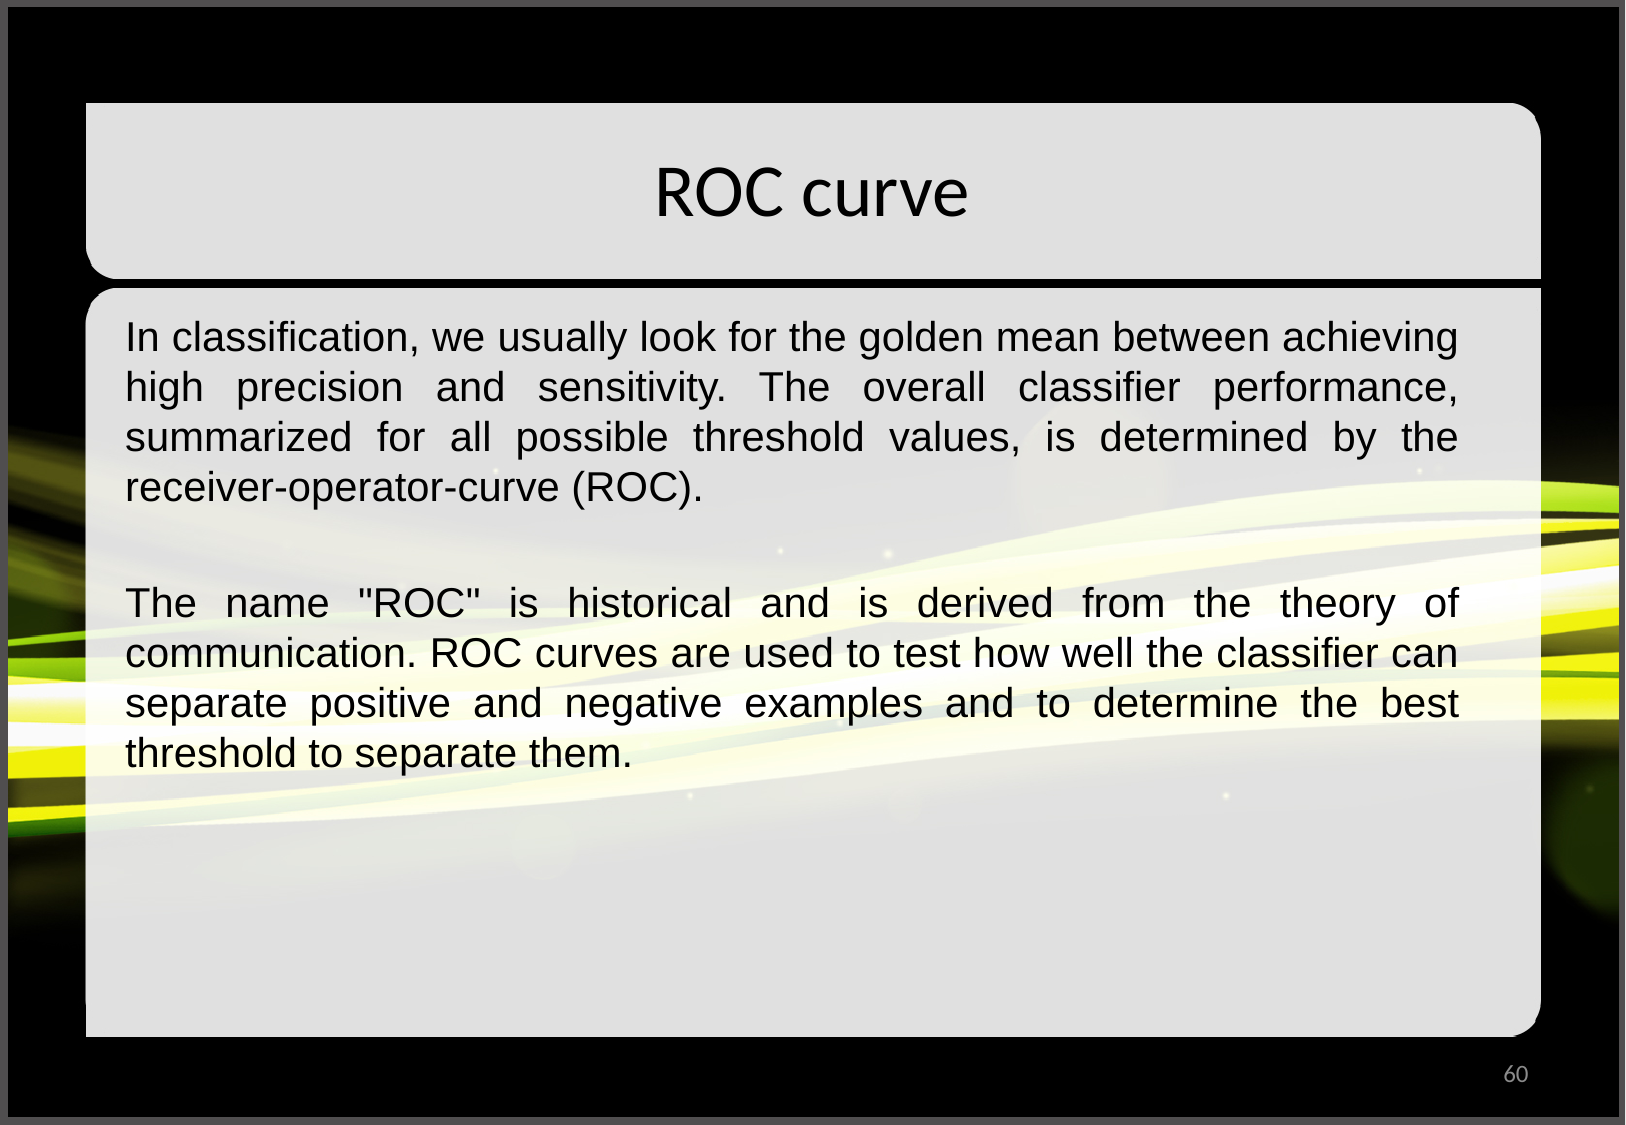

# ROC curve
In classification, we usually look for the golden mean between achieving high precision and sensitivity. The overall classifier performance, summarized for all possible threshold values, is determined by the receiver-operator-curve (ROC).

The name "ROC" is historical and is derived from the theory of communication. ROC curves are used to test how well the classifier can separate positive and negative examples and to determine the best threshold to separate them.
60